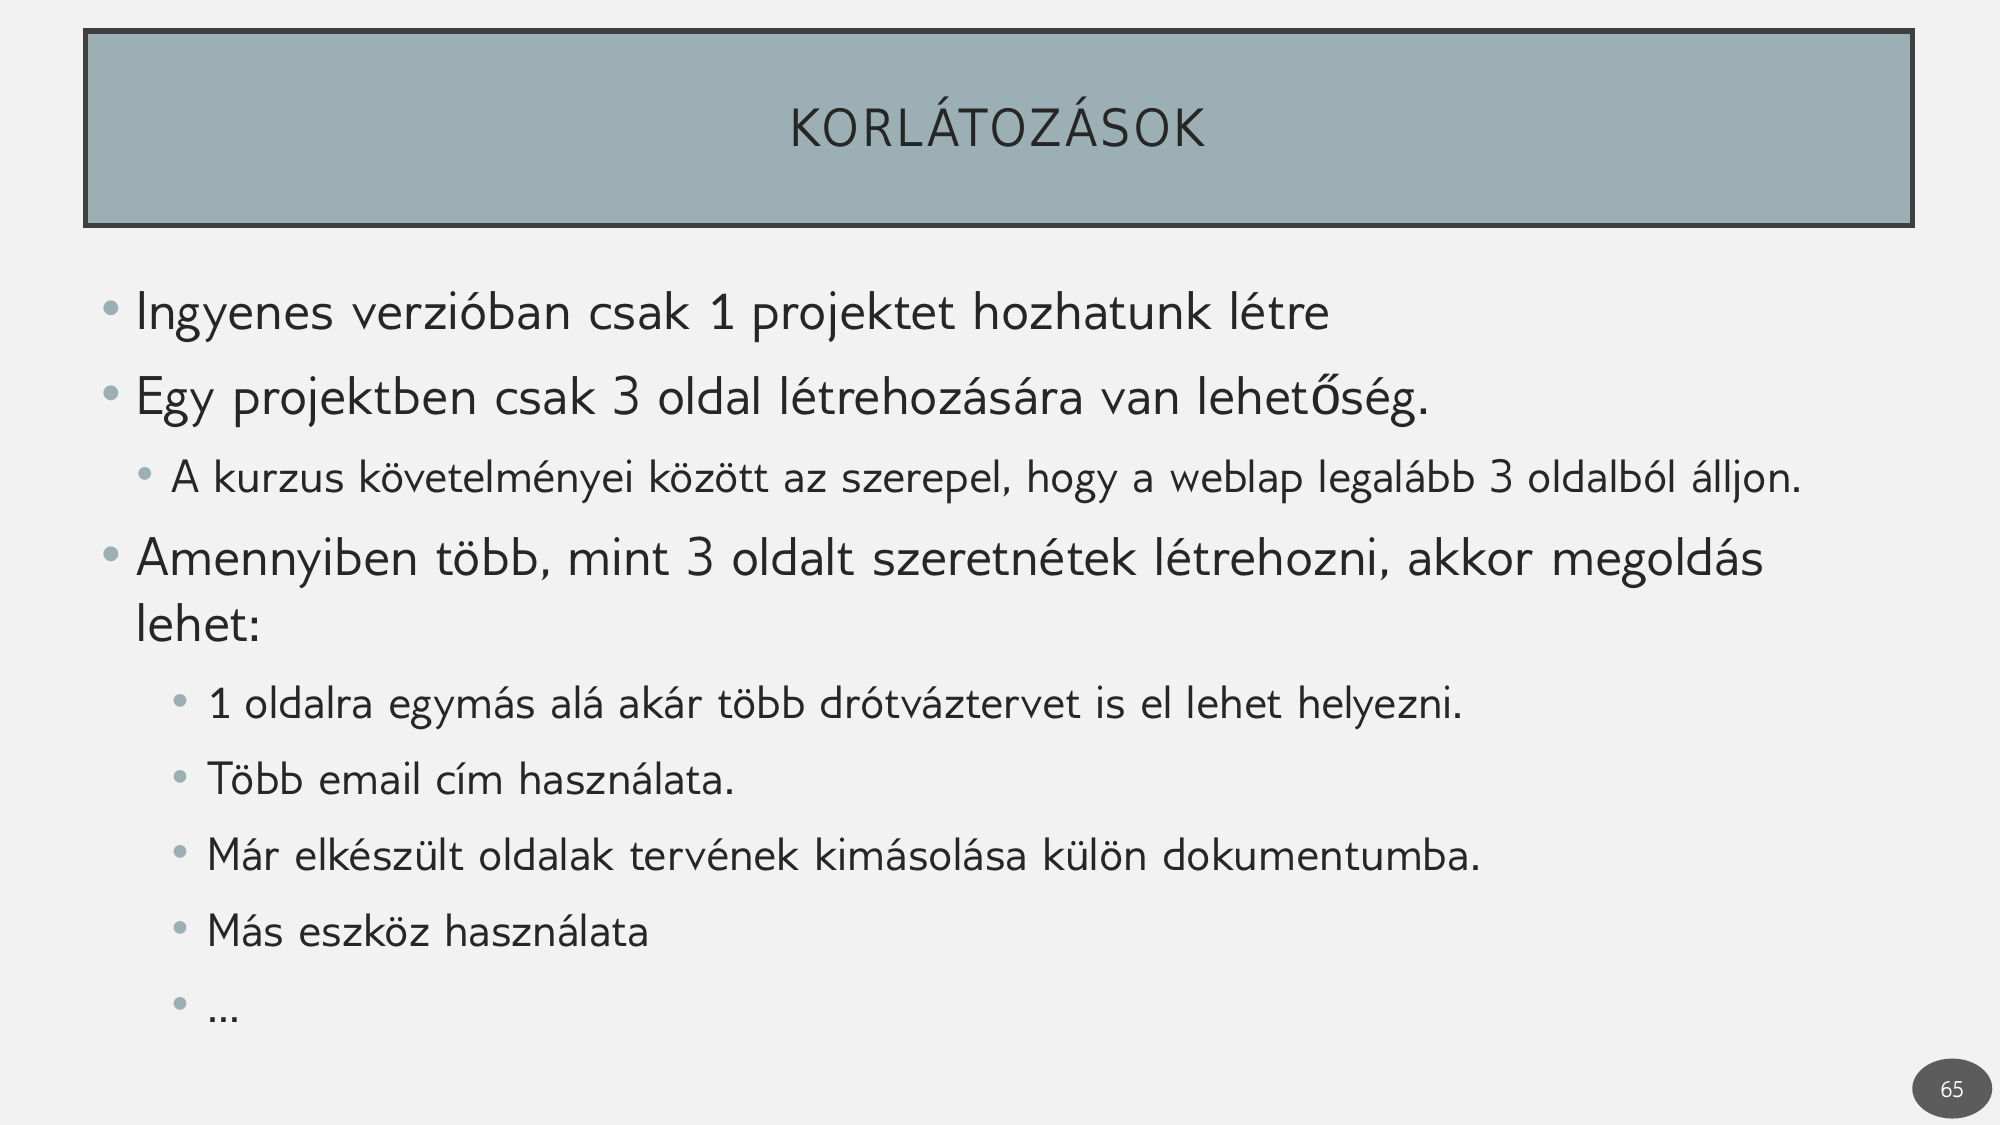

# Korlátozások
Ingyenes verzióban csak 1 projektet hozhatunk létre
Egy projektben csak 3 oldal létrehozására van lehetőség.
A kurzus követelményei között az szerepel, hogy a weblap legalább 3 oldalból álljon.
Amennyiben több, mint 3 oldalt szeretnétek létrehozni, akkor megoldás lehet:
1 oldalra egymás alá akár több drótváztervet is el lehet helyezni.
Több email cím használata.
Már elkészült oldalak tervének kimásolása külön dokumentumba.
Más eszköz használata
…
65